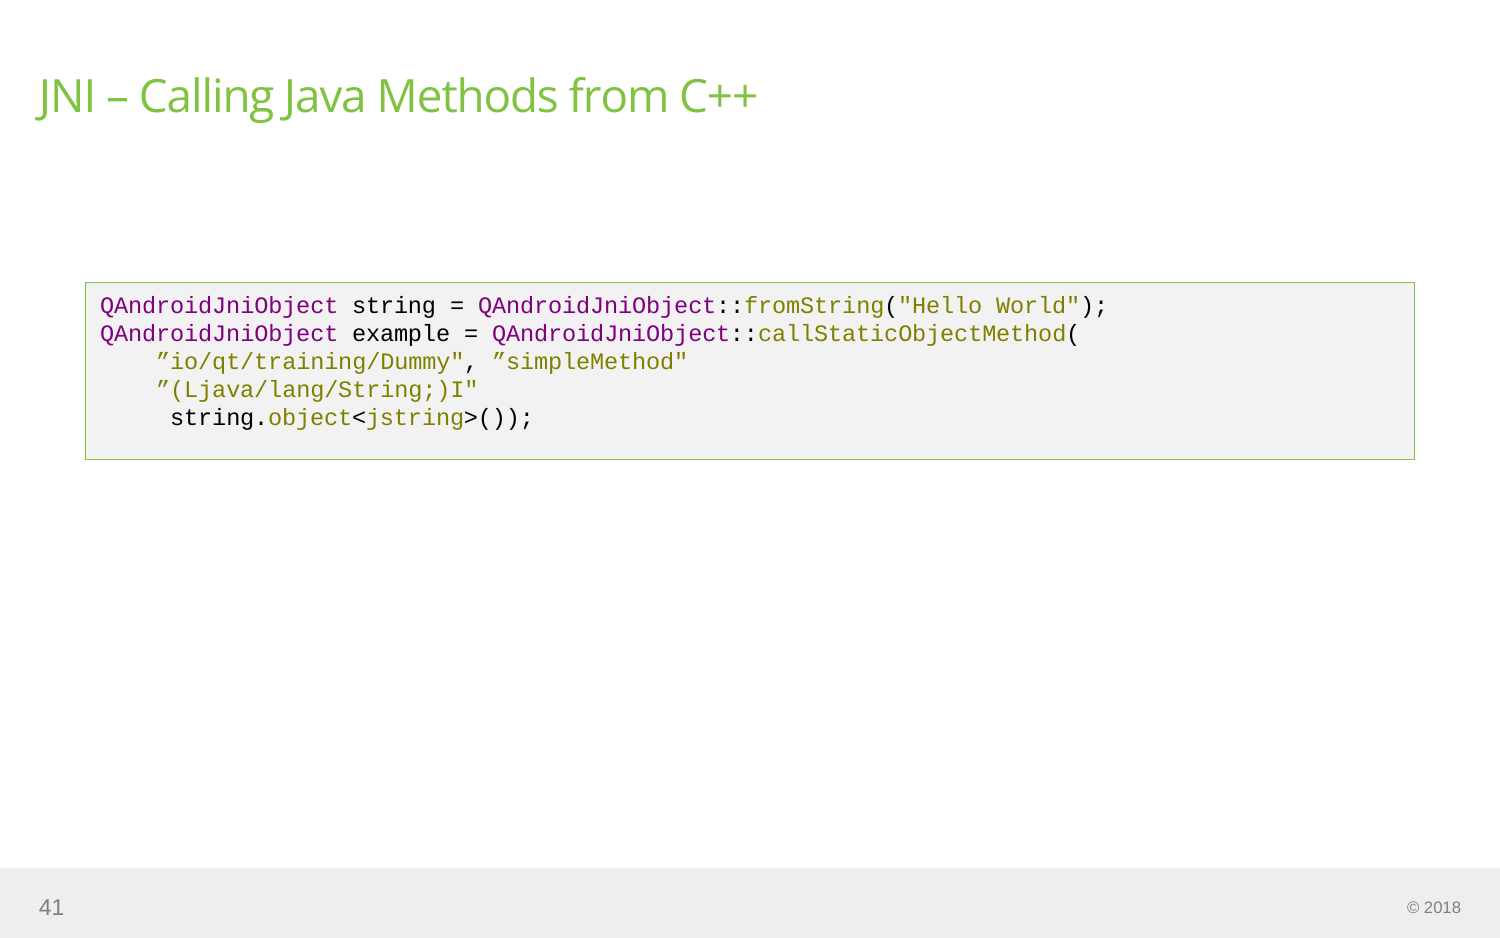

# JNI – Calling Java Methods from C++
QAndroidJniObject string = QAndroidJniObject::fromString("Hello World");
QAndroidJniObject example = QAndroidJniObject::callStaticObjectMethod(
    ”io/qt/training/Dummy", ”simpleMethod"
    ”(Ljava/lang/String;)I"
     string.object<jstring>());

41
© 2018